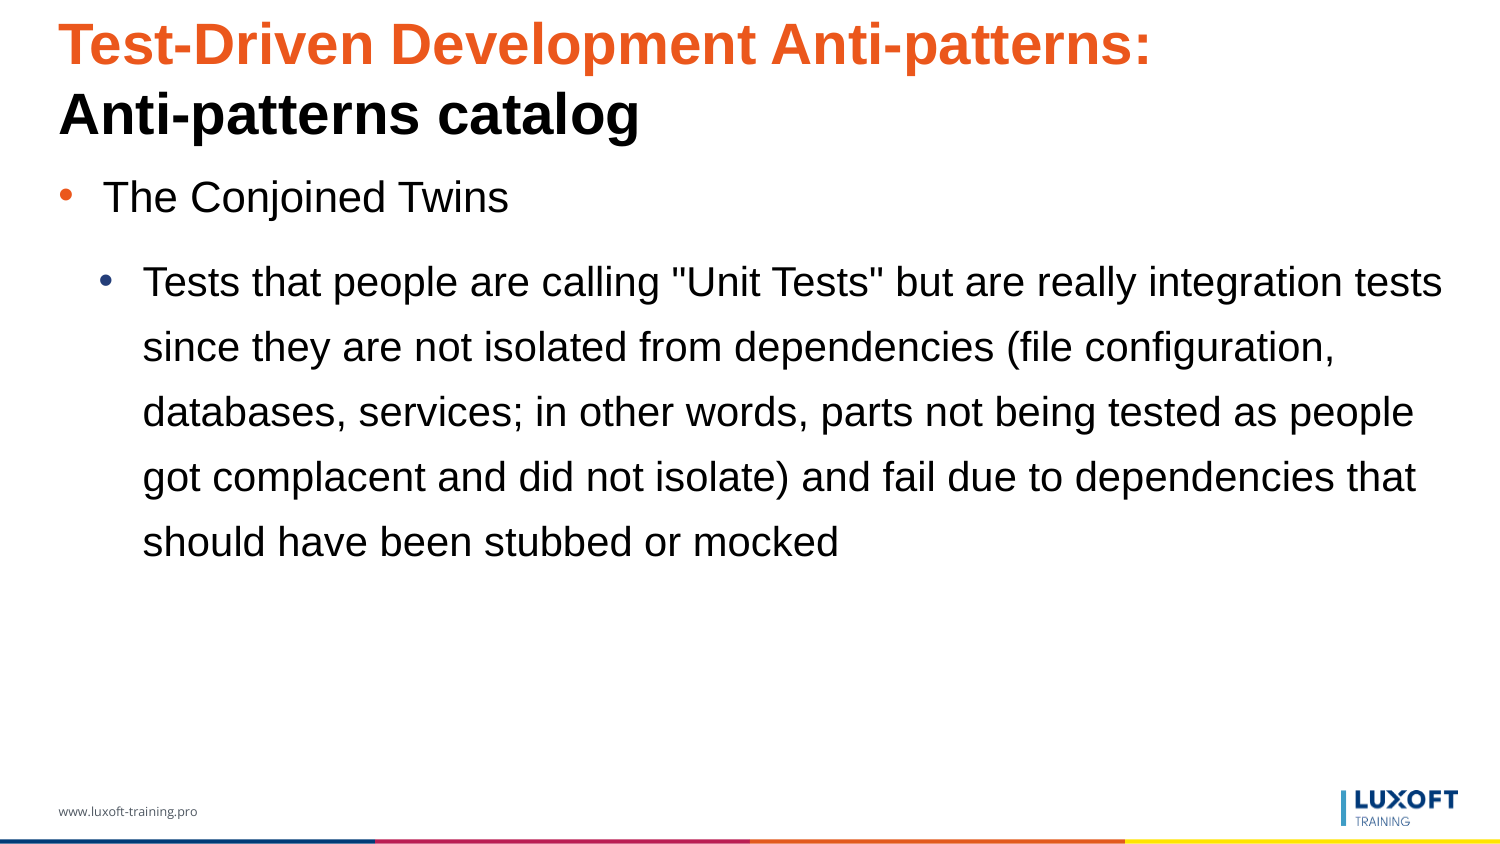

# Test-Driven Development Anti-patterns: Anti-patterns catalog
The Conjoined Twins
Tests that people are calling "Unit Tests" but are really integration tests since they are not isolated from dependencies (file configuration, databases, services; in other words, parts not being tested as people got complacent and did not isolate) and fail due to dependencies that should have been stubbed or mocked